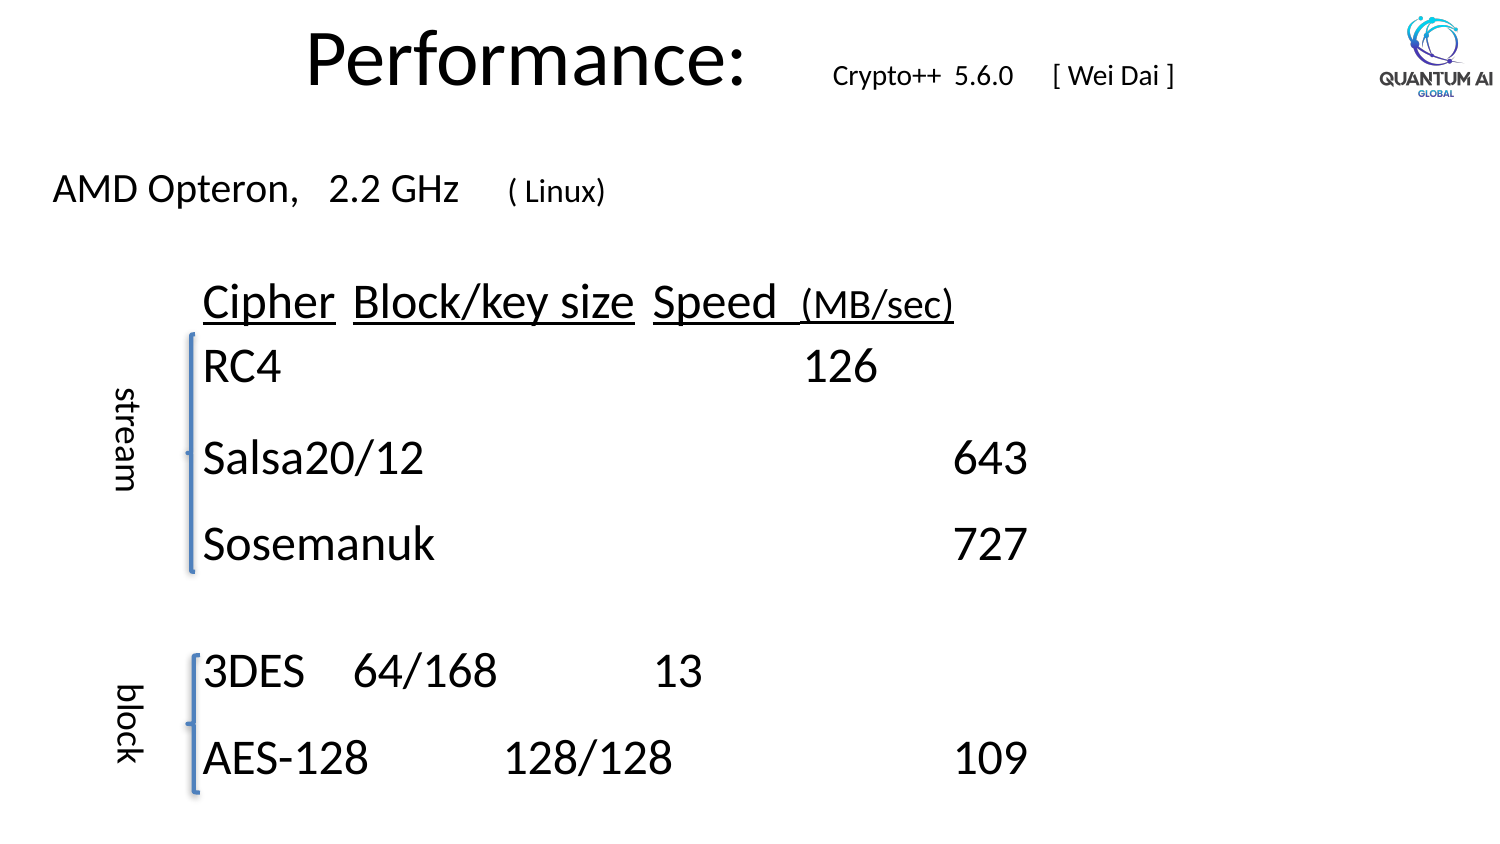

# Performance:	Crypto++  5.6.0      [ Wei Dai ]
AMD Opteron,   2.2 GHz     ( Linux)

	Cipher	Block/key size	Speed  (MB/sec)
	RC4				126
	Salsa20/12			 	643
	Sosemanuk				727

	3DES	64/168	 	13
	AES-128	128/128		109

stream

block